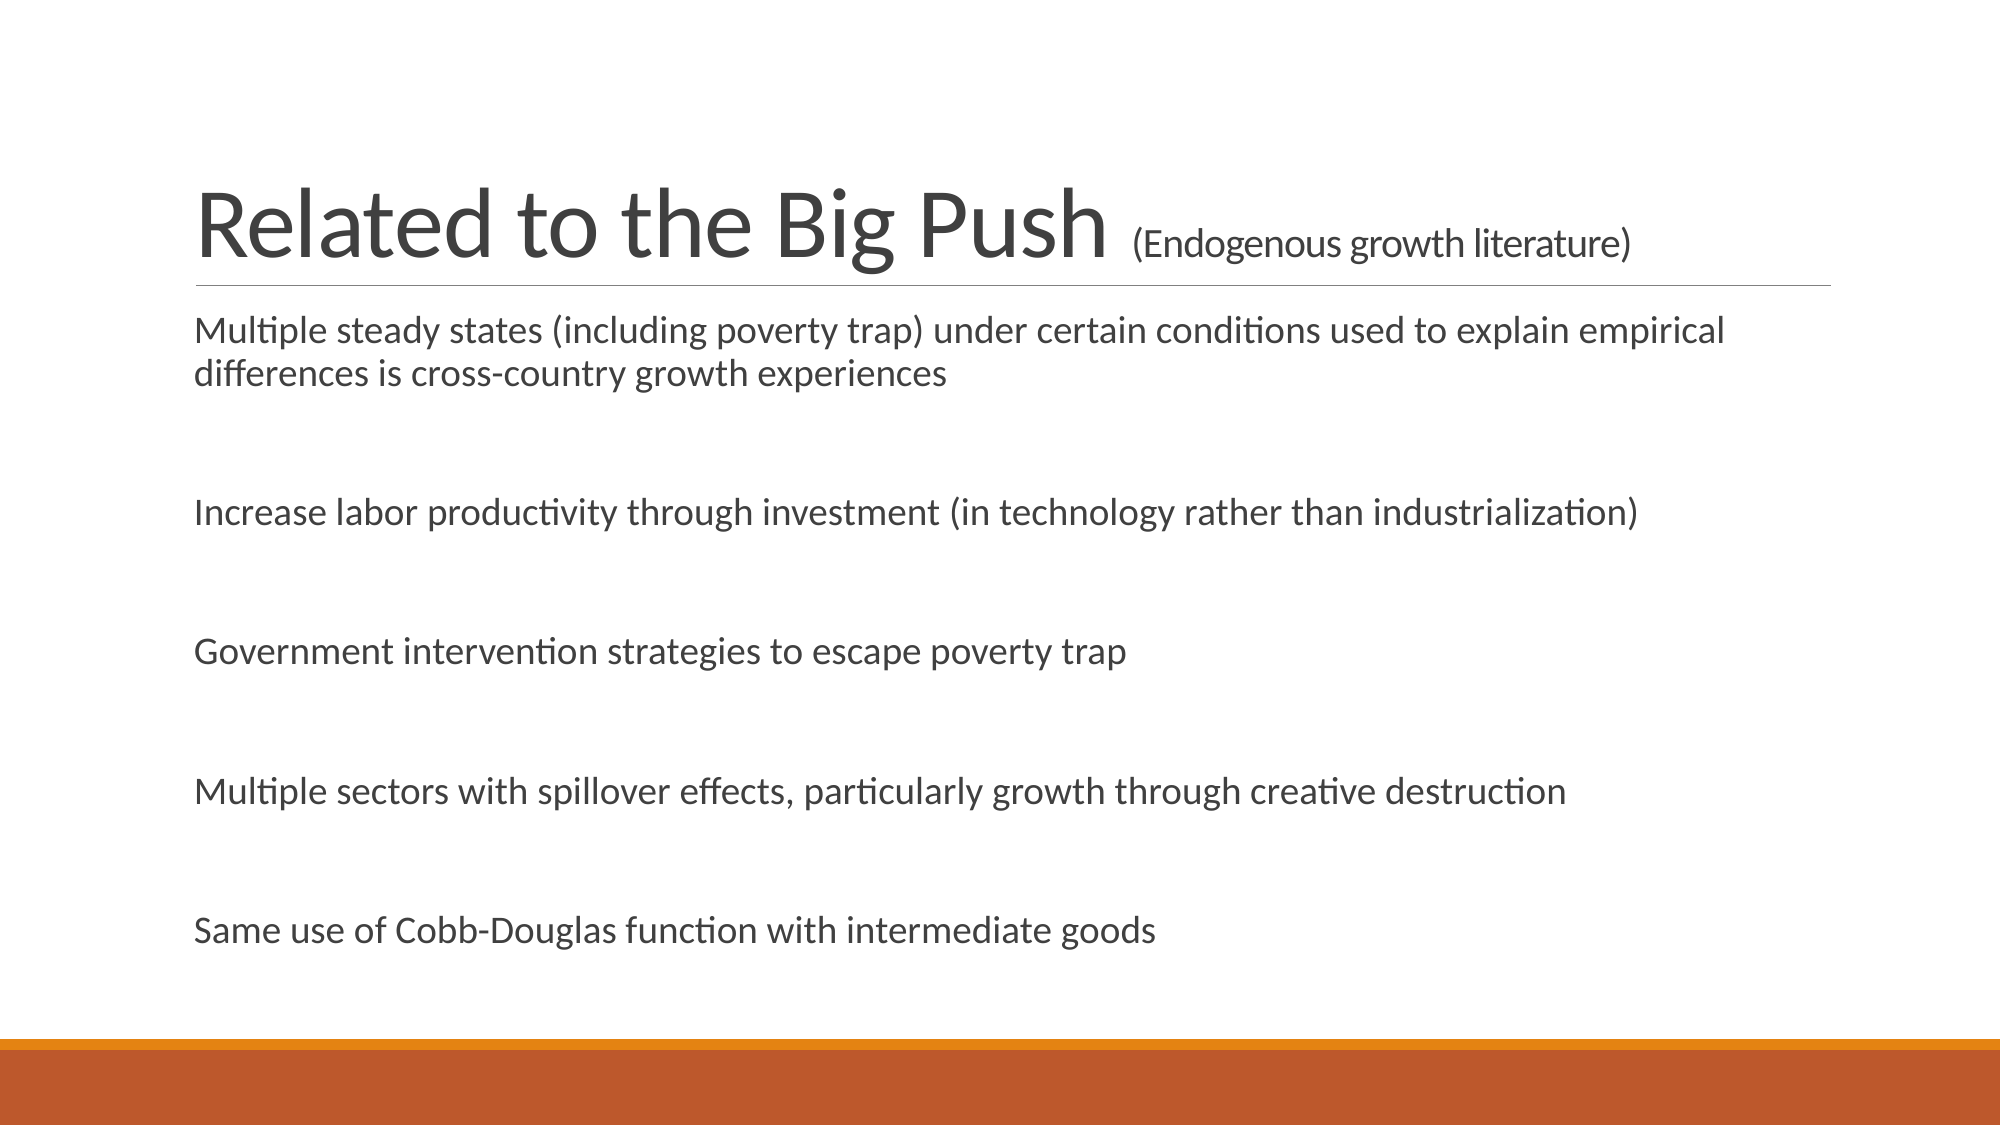

# Related to the Big Push (Endogenous growth literature)
Multiple steady states (including poverty trap) under certain conditions used to explain empirical differences is cross-country growth experiences

Increase labor productivity through investment (in technology rather than industrialization)

Government intervention strategies to escape poverty trap

Multiple sectors with spillover effects, particularly growth through creative destruction

Same use of Cobb-Douglas function with intermediate goods